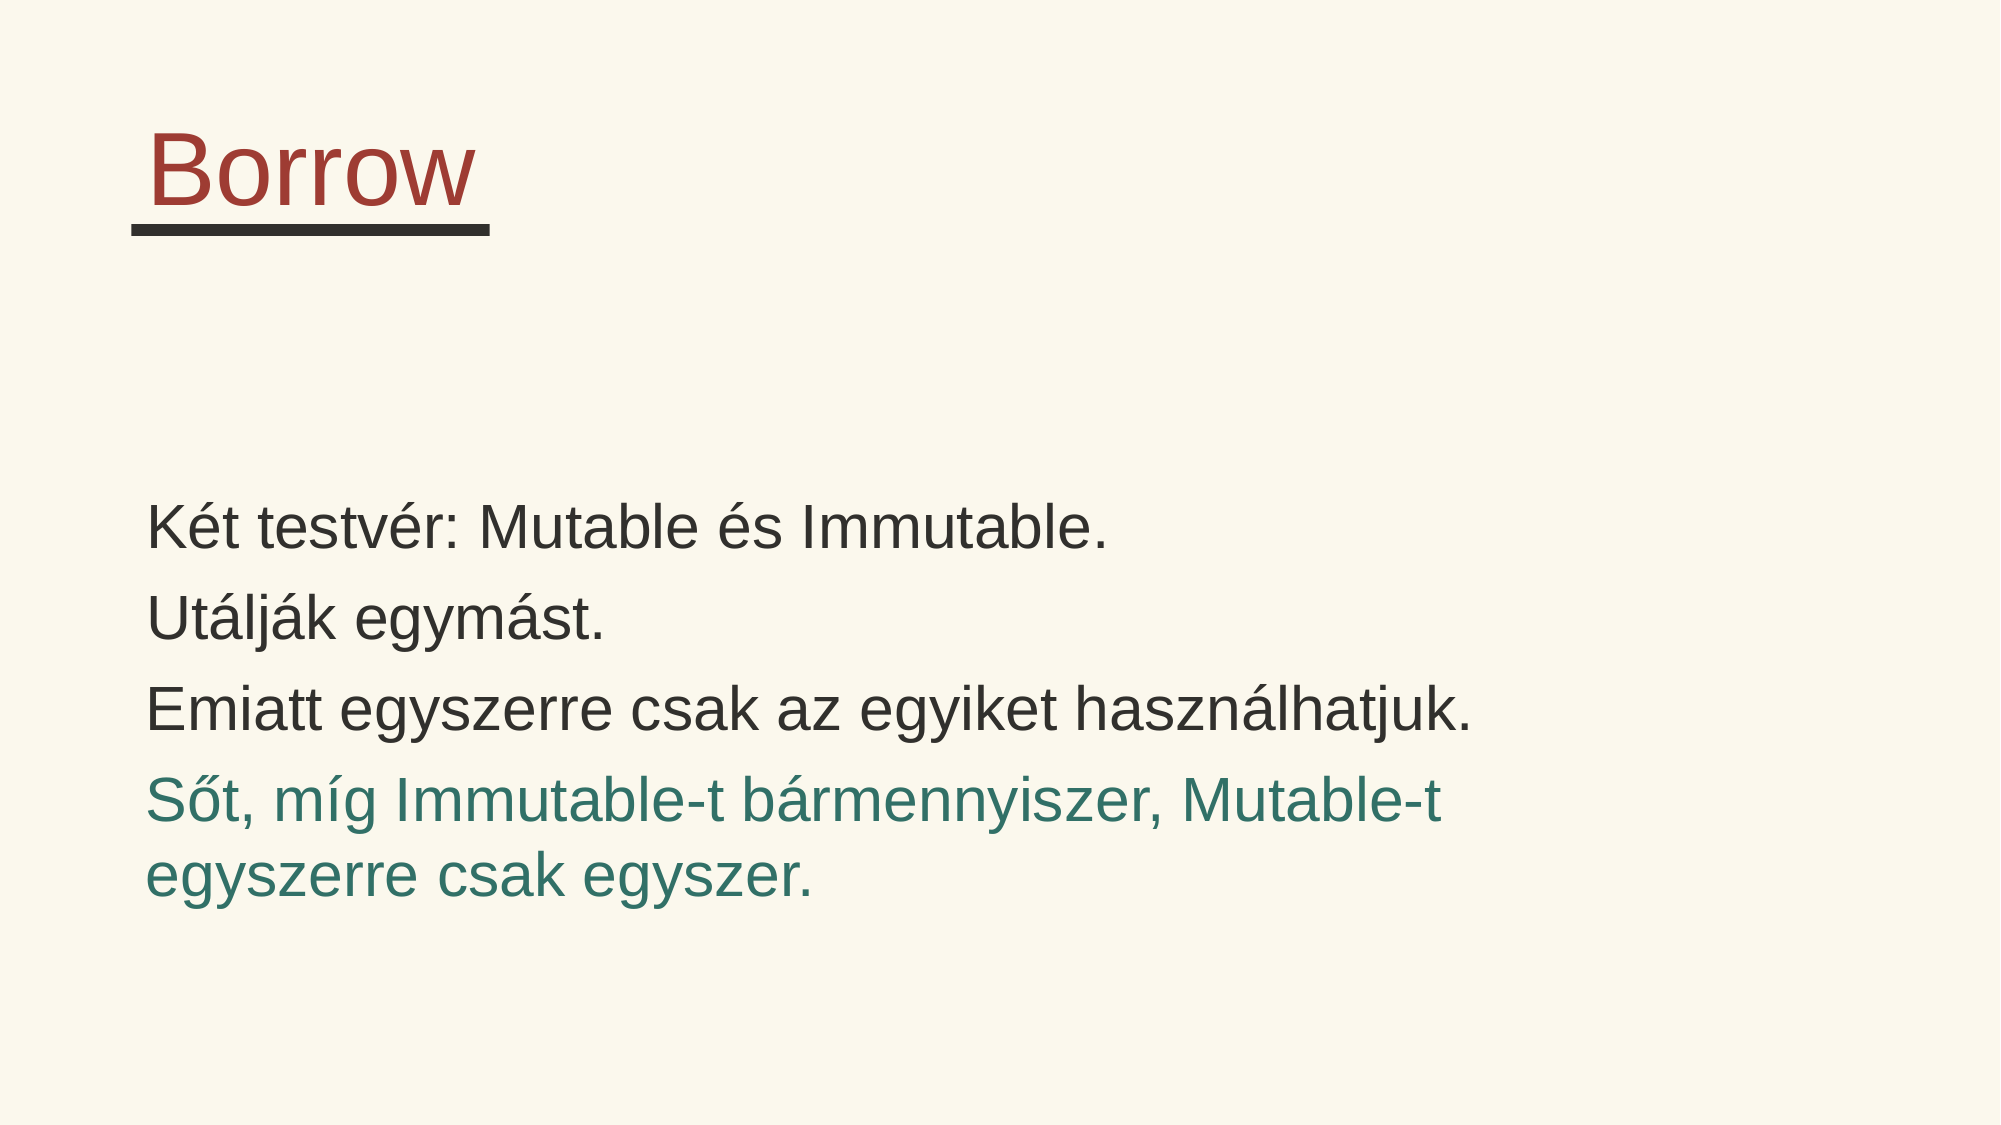

Borrow

Két testvér: Mutable és Immutable.
Utálják egymást.
Emiatt egyszerre csak az egyiket használhatjuk.
Sőt, míg Immutable-t bármennyiszer, Mutable-t
egyszerre csak egyszer.